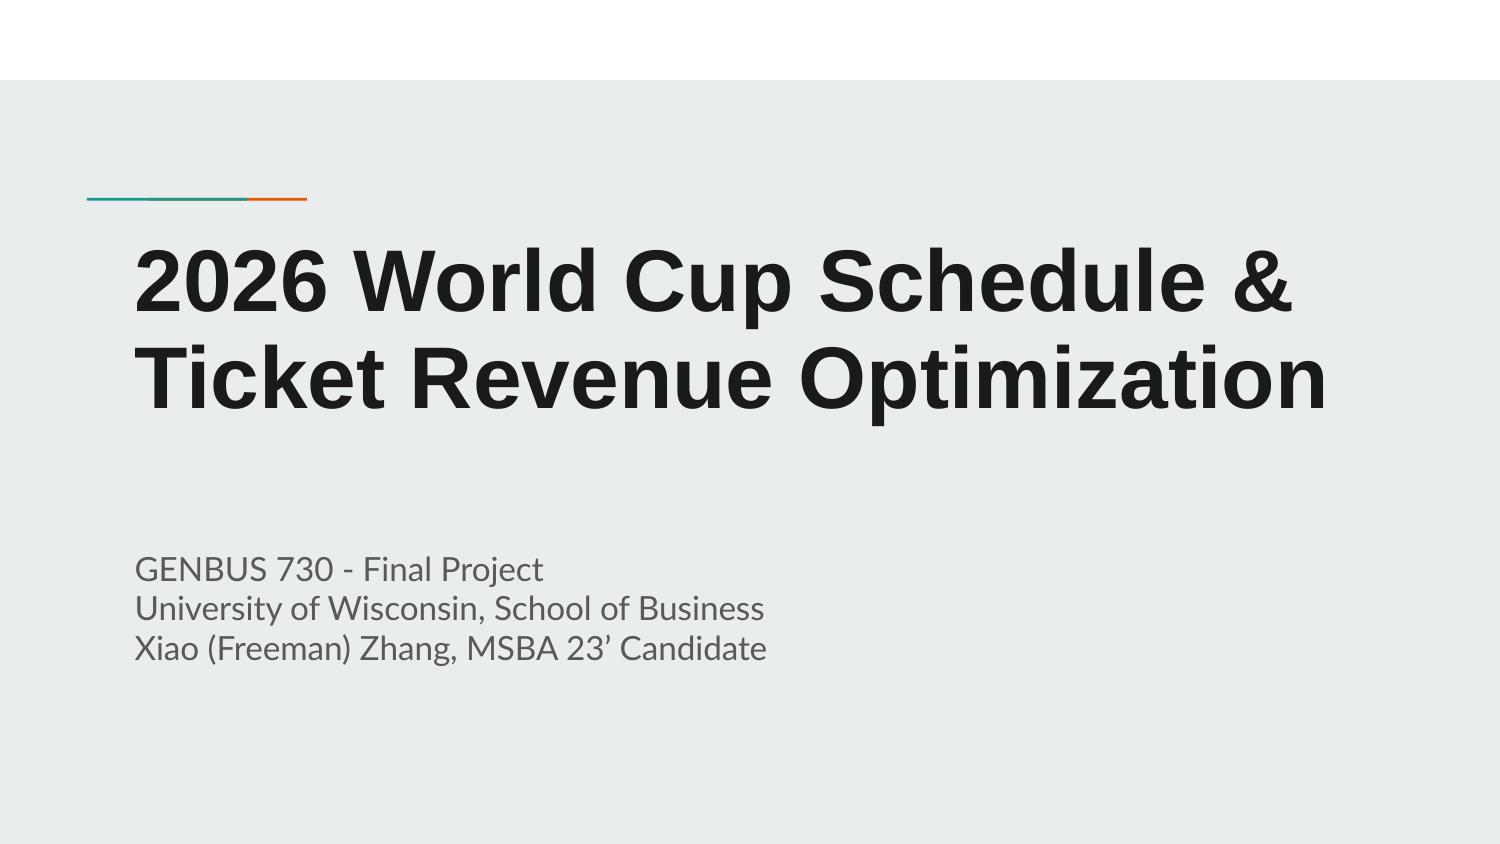

# 2026 World Cup Schedule & Ticket Revenue Optimization
GENBUS 730 - Final Project
University of Wisconsin, School of Business
Xiao (Freeman) Zhang, MSBA 23’ Candidate